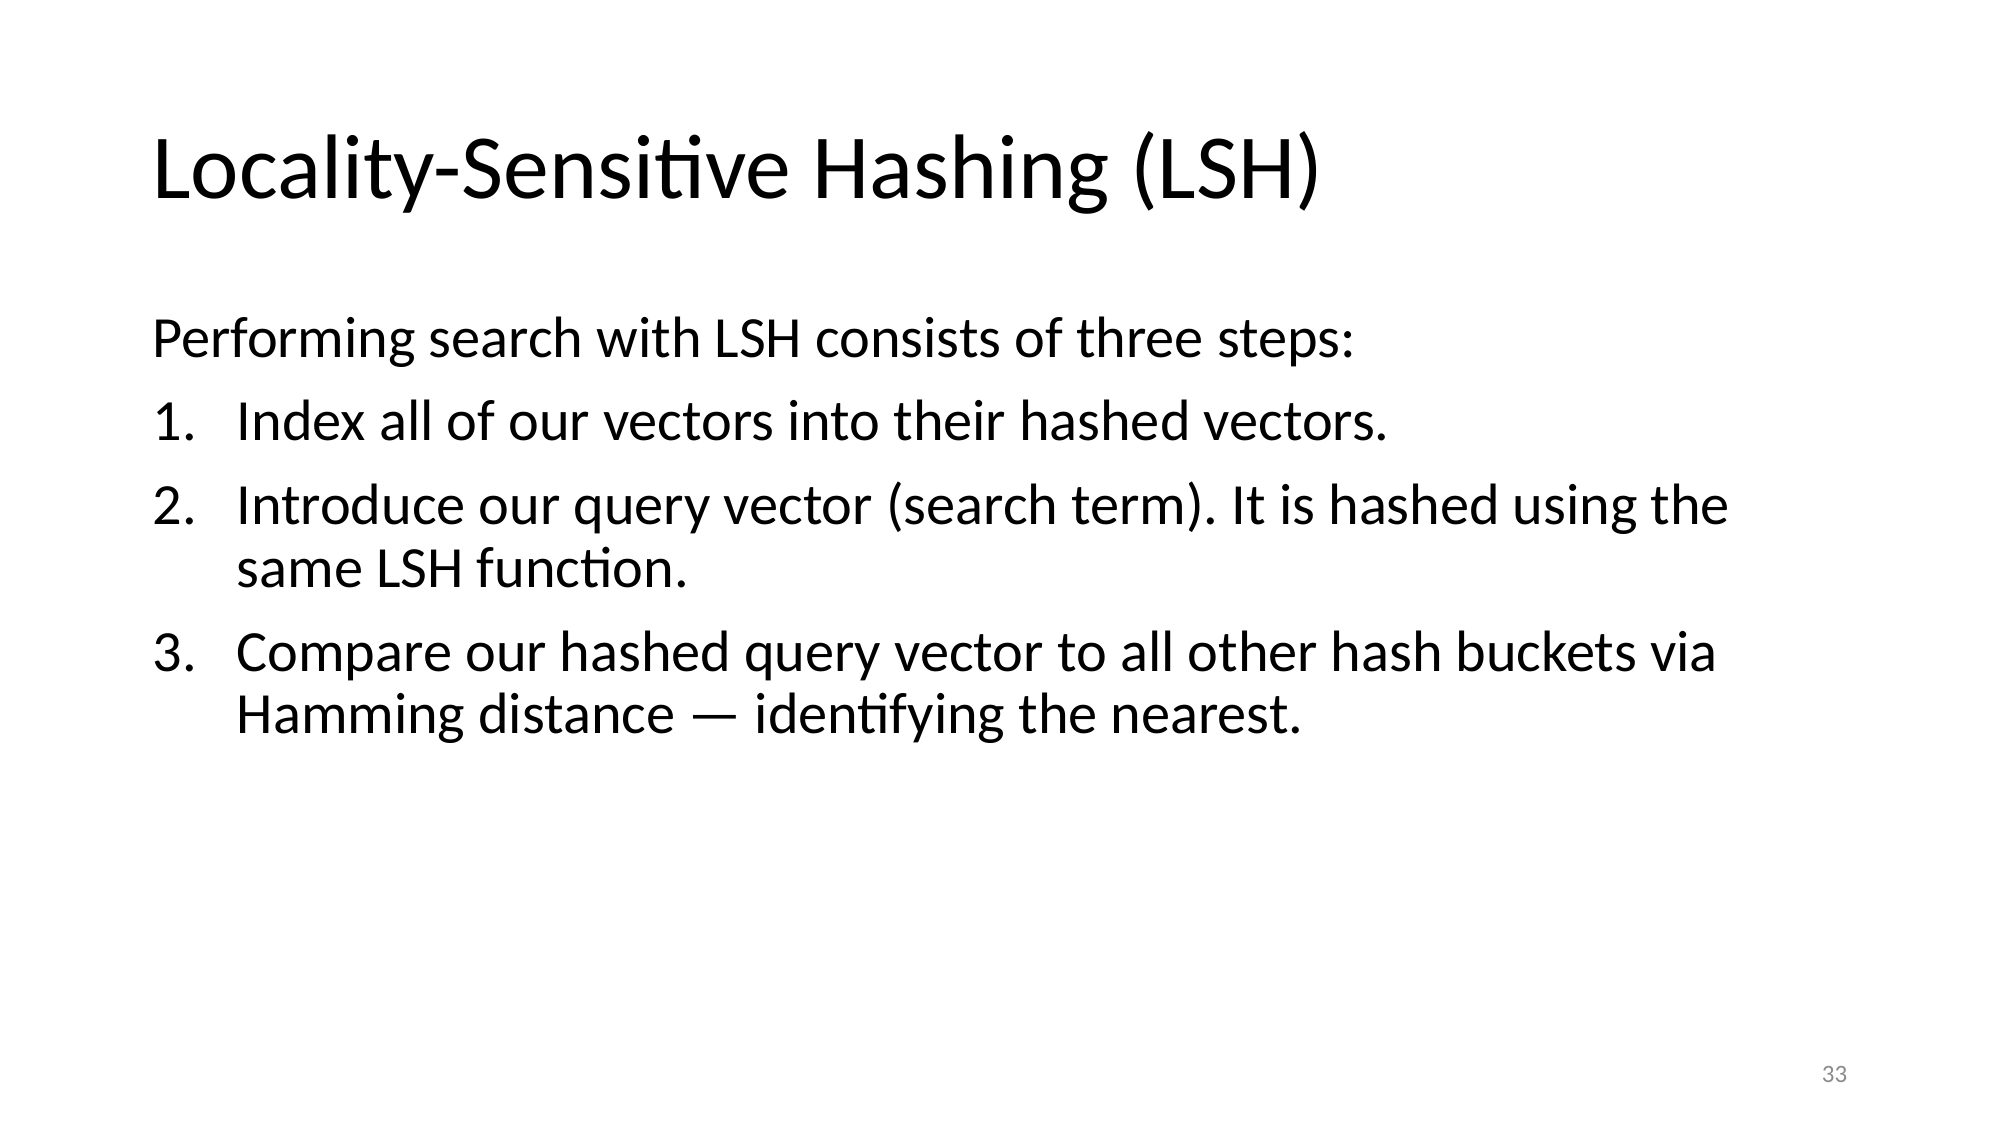

# Locality-Sensitive Hashing (LSH)
Performing search with LSH consists of three steps:
Index all of our vectors into their hashed vectors.
Introduce our query vector (search term). It is hashed using the same LSH function.
Compare our hashed query vector to all other hash buckets via Hamming distance — identifying the nearest.

33